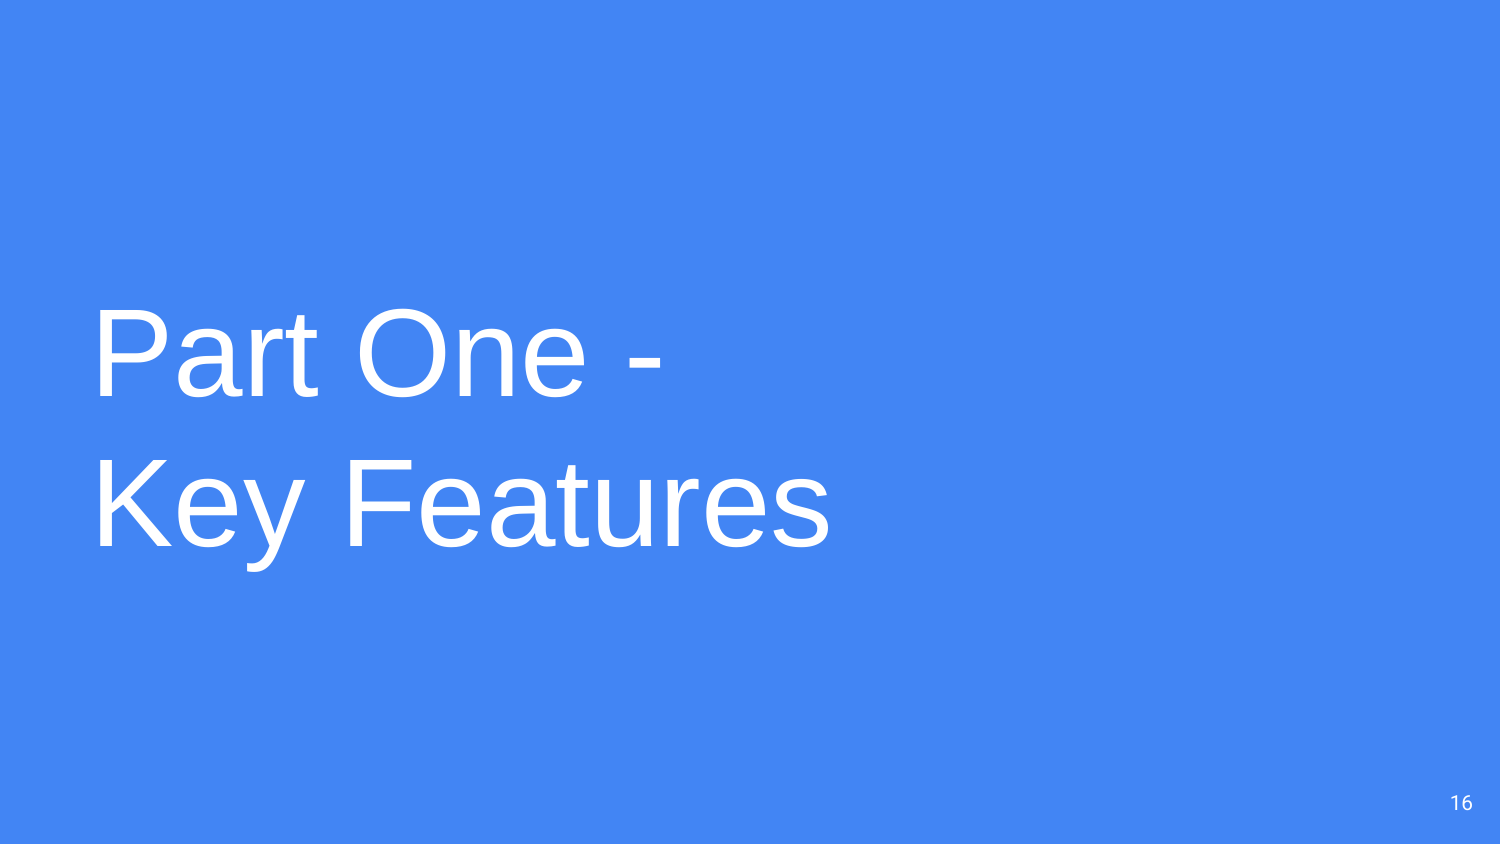

# Part One -
Key Features
16